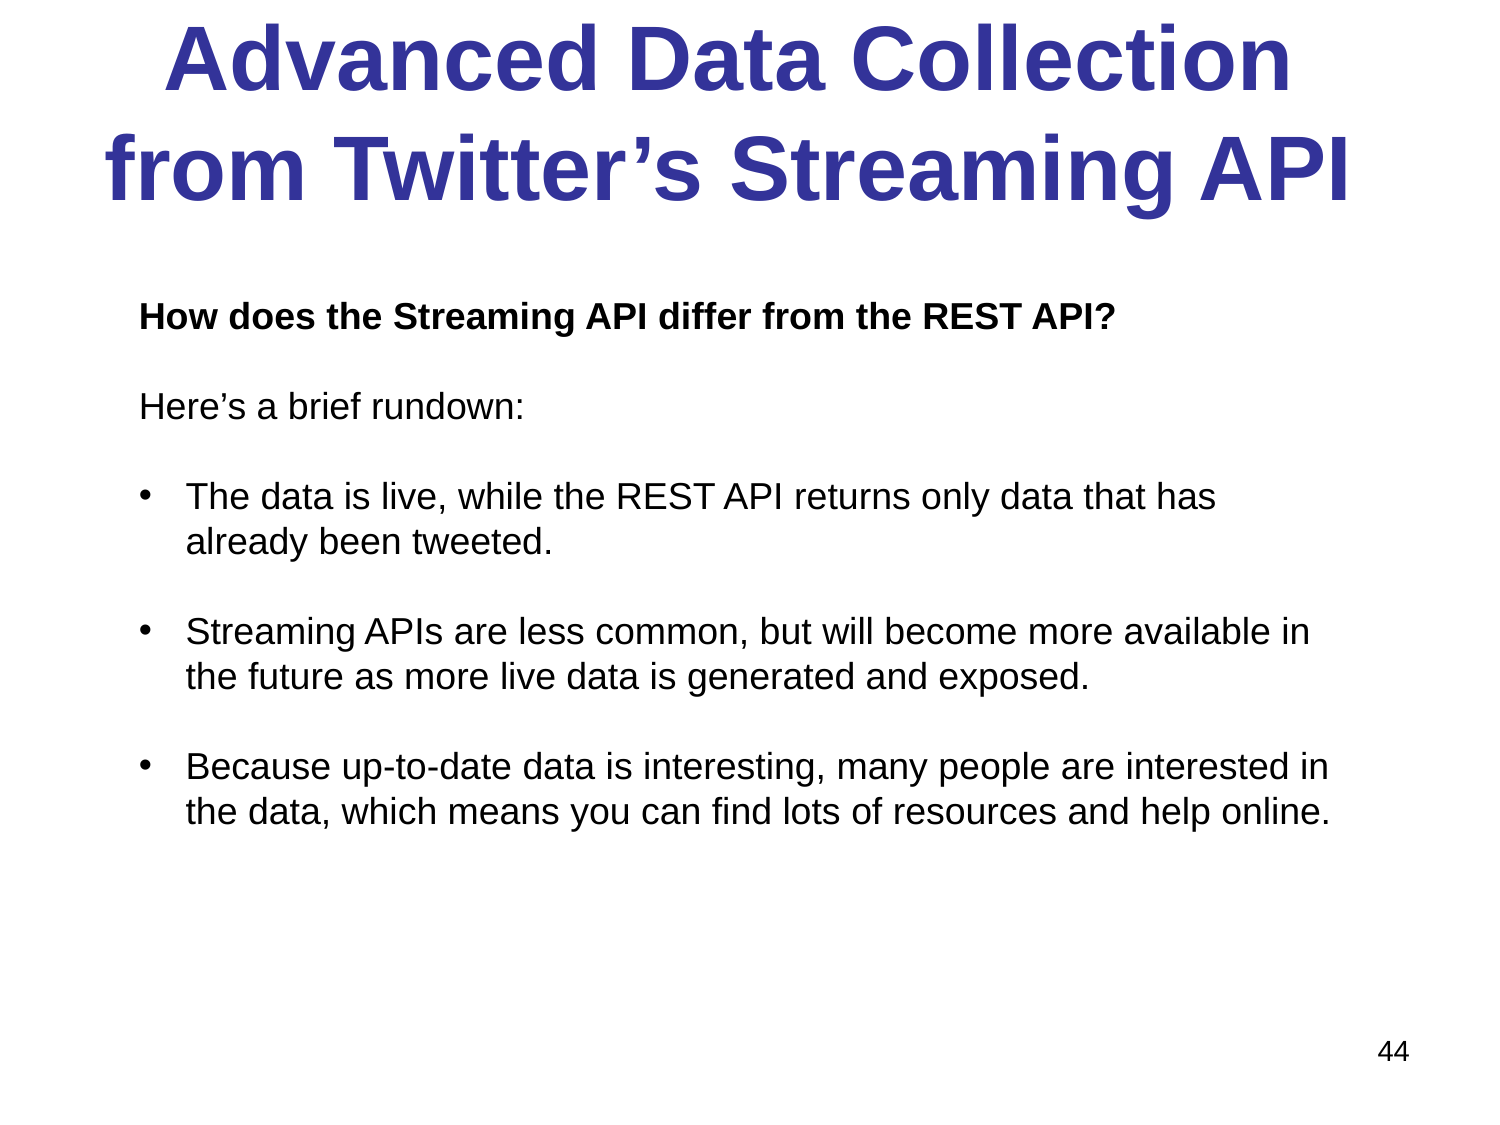

# Advanced Data Collection from Twitter’s Streaming API

How does the Streaming API differ from the REST API?

Here’s a brief rundown:

The data is live, while the REST API returns only data that has already been tweeted.

Streaming APIs are less common, but will become more available in the future as more live data is generated and exposed.

Because up-to-date data is interesting, many people are interested in the data, which means you can find lots of resources and help online.
44